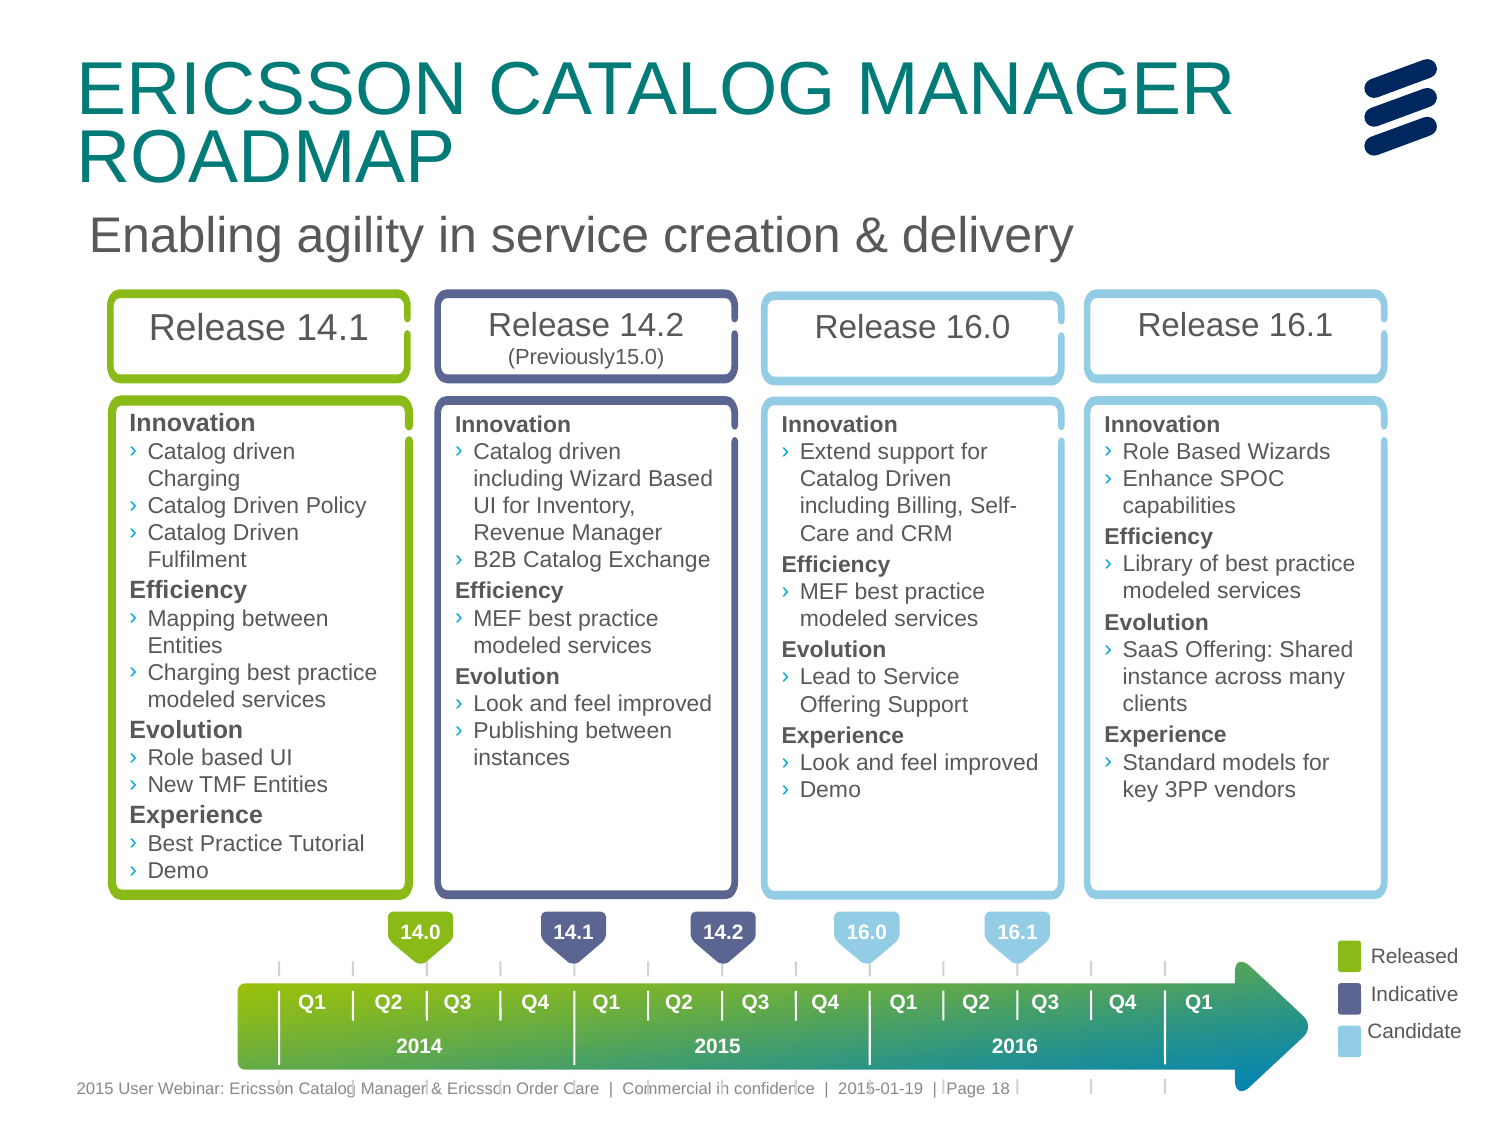

# ERICSSON catalog manager Roadmap
Enabling agility in service creation & delivery
Release 14.1
Release 14.2
(Previously15.0)
Release 16.1
Release 16.0
Innovation
Catalog driven Charging
Catalog Driven Policy
Catalog Driven Fulfilment
Efficiency
Mapping between Entities
Charging best practice modeled services
Evolution
Role based UI
New TMF Entities
Experience
Best Practice Tutorial
Demo

Innovation
Catalog driven including Wizard Based UI for Inventory, Revenue Manager
B2B Catalog Exchange
Efficiency
MEF best practice modeled services
Evolution
Look and feel improved
Publishing between instances

Innovation
Role Based Wizards
Enhance SPOC capabilities
Efficiency
Library of best practice modeled services
Evolution
SaaS Offering: Shared instance across many clients
Experience
Standard models for key 3PP vendors

Innovation
Extend support for Catalog Driven including Billing, Self-Care and CRM
Efficiency
MEF best practice modeled services
Evolution
Lead to Service Offering Support
Experience
Look and feel improved
Demo

14.0

14.1
14.2
16.0
16.1
Released
Indicative
Candidate

Q1
Q2
Q3
Q4
Q1
Q2
Q3
Q4
Q1
Q2
Q3
Q4
Q1

2014
2015
2016